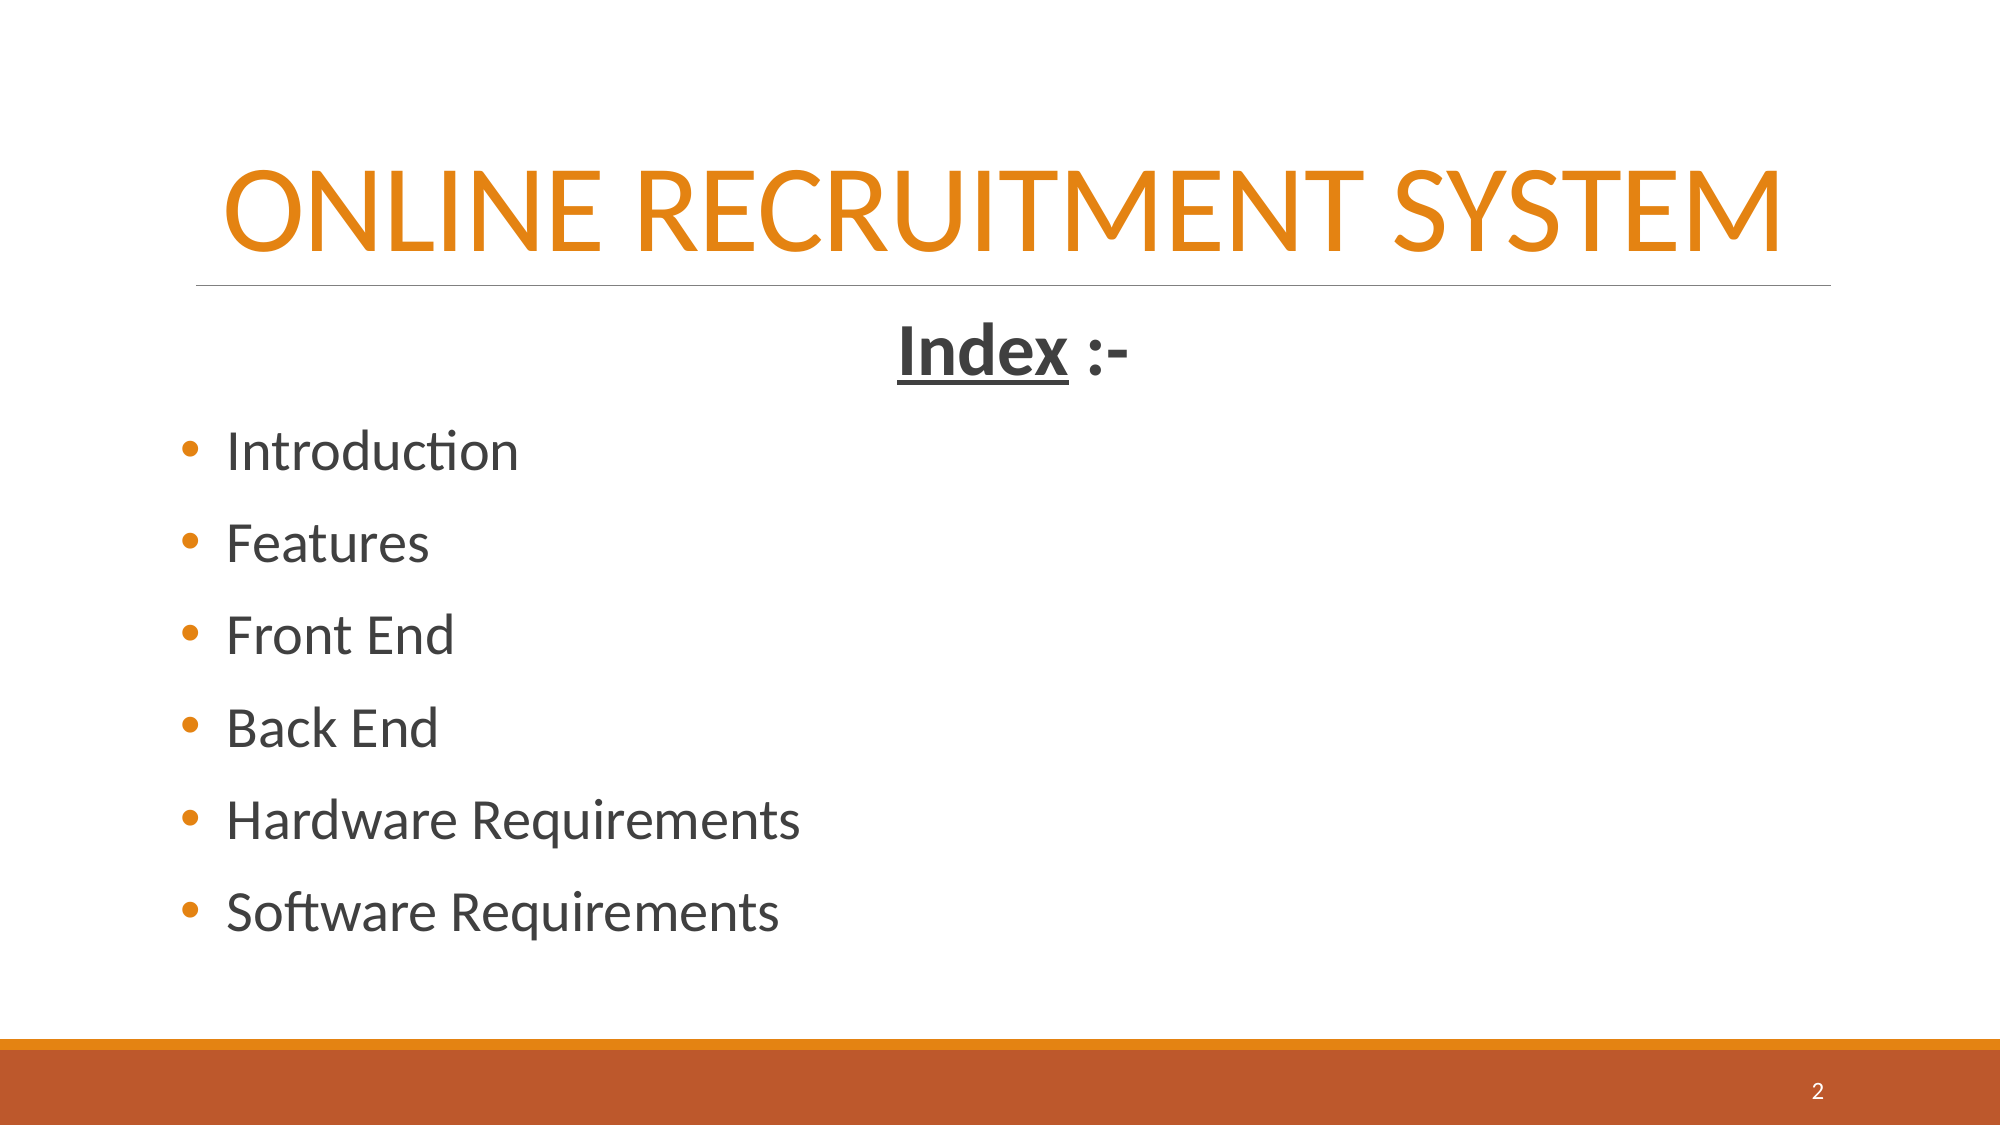

# ONLINE RECRUITMENT SYSTEM
Index :-
  Introduction
  Features
  Front End
  Back End
  Hardware Requirements
  Software Requirements
2